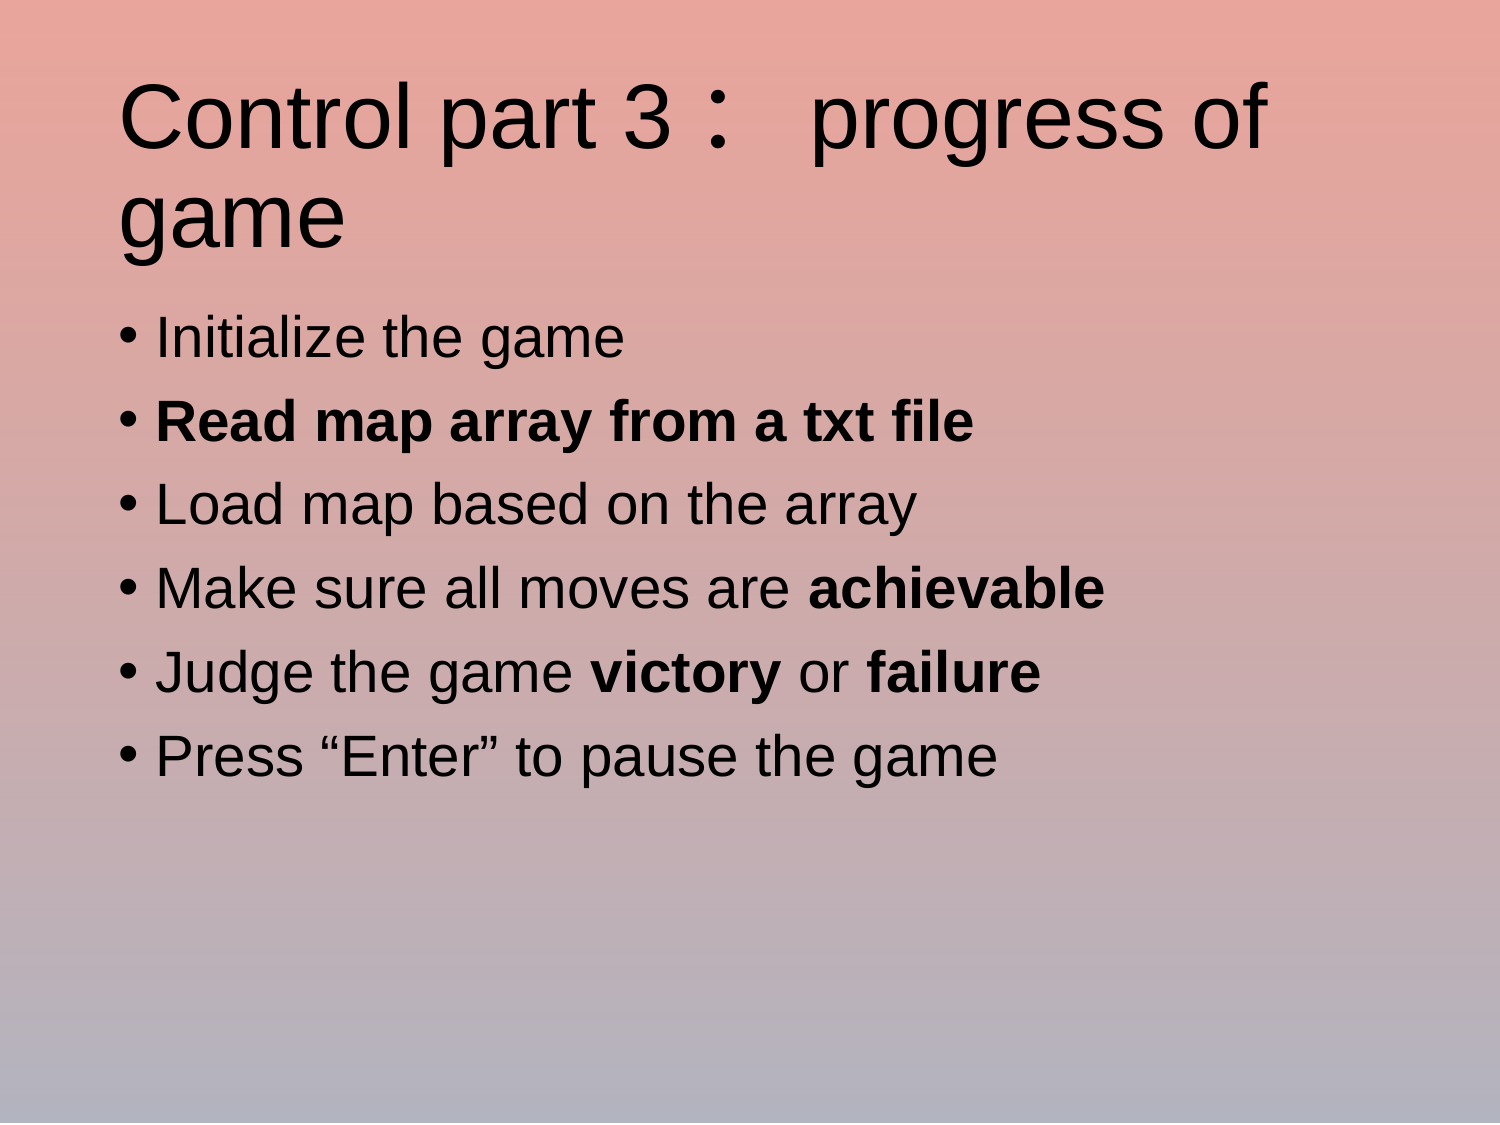

# Control part 3：progress of game
Initialize the game
Read map array from a txt file
Load map based on the array
Make sure all moves are achievable
Judge the game victory or failure
Press “Enter” to pause the game